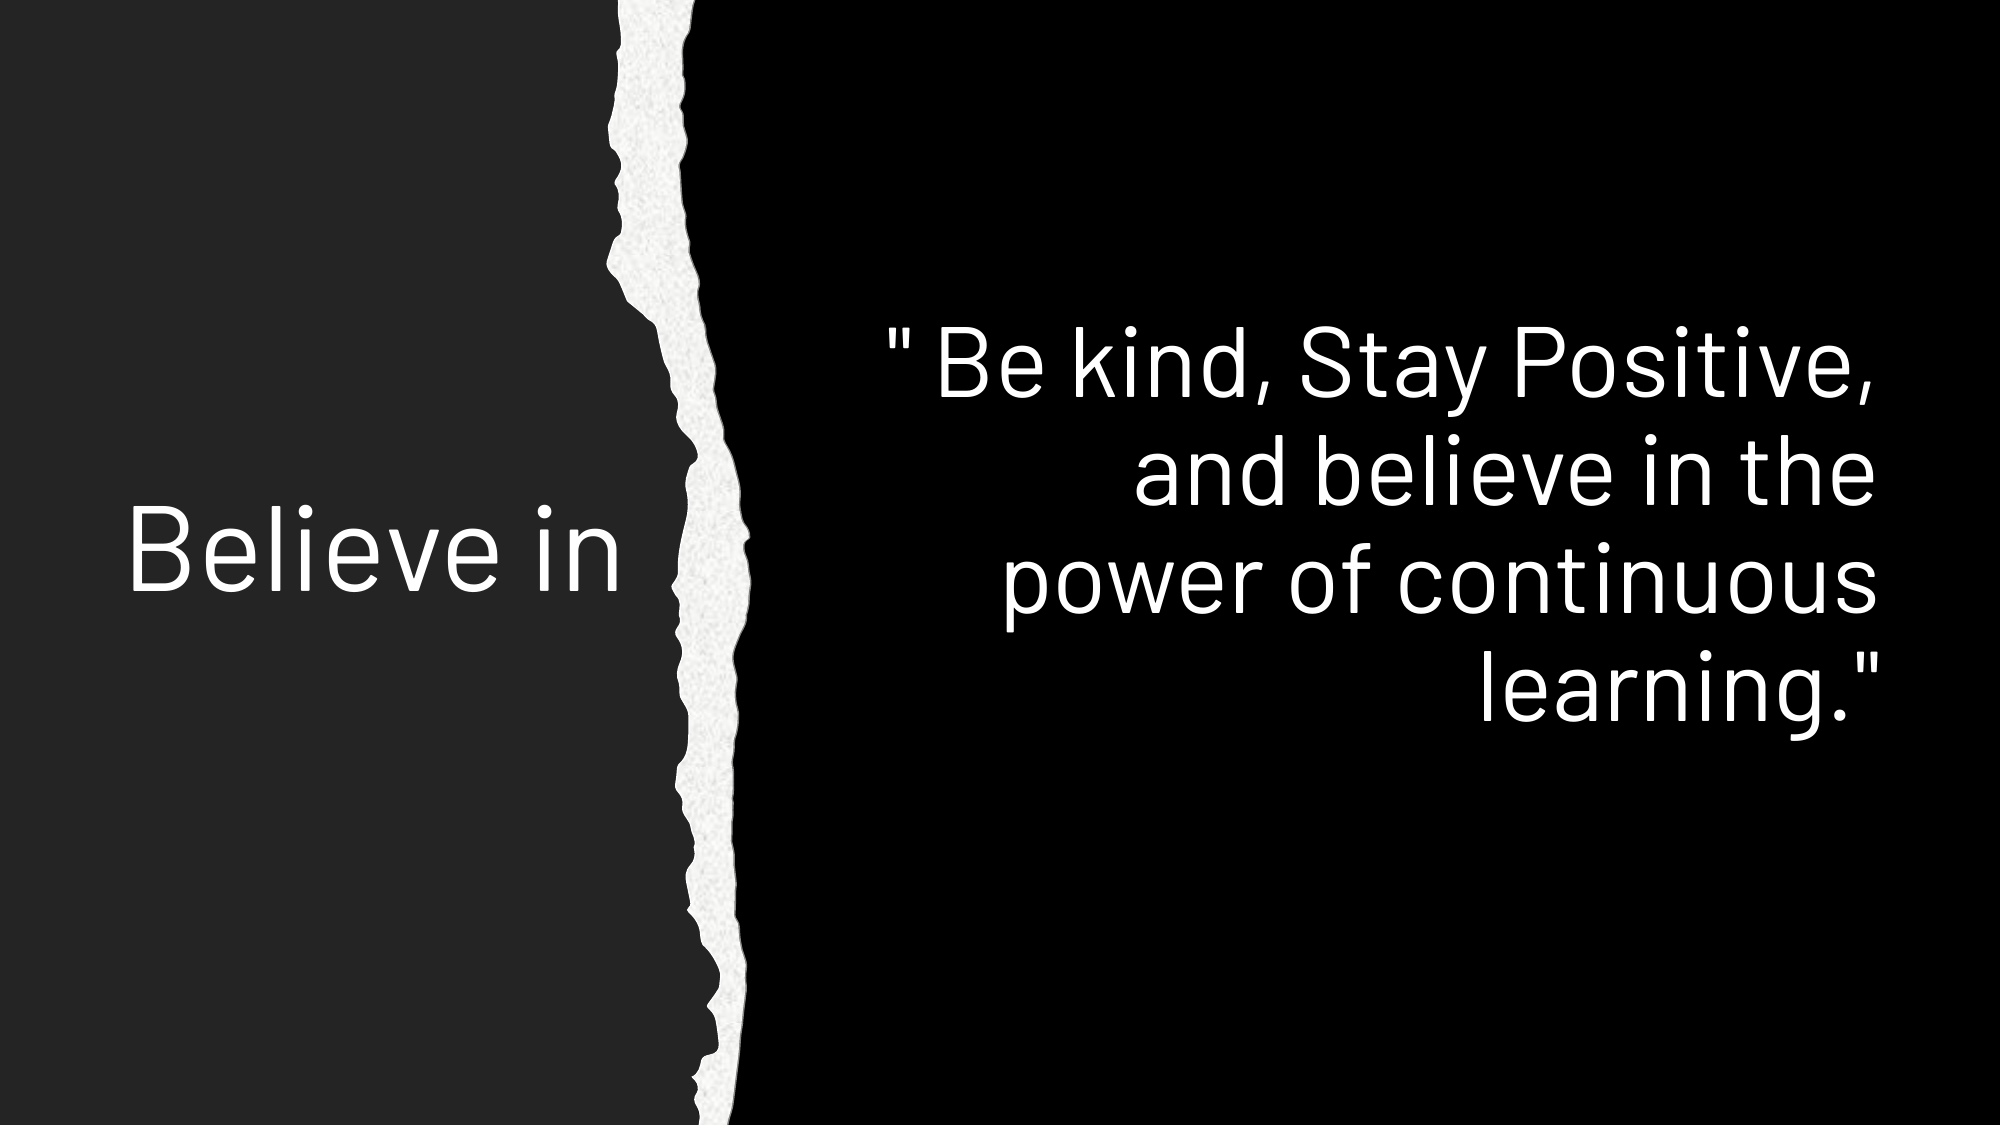

" Be kind, Stay Positive, and believe in the power of continuous learning."
# Believe in